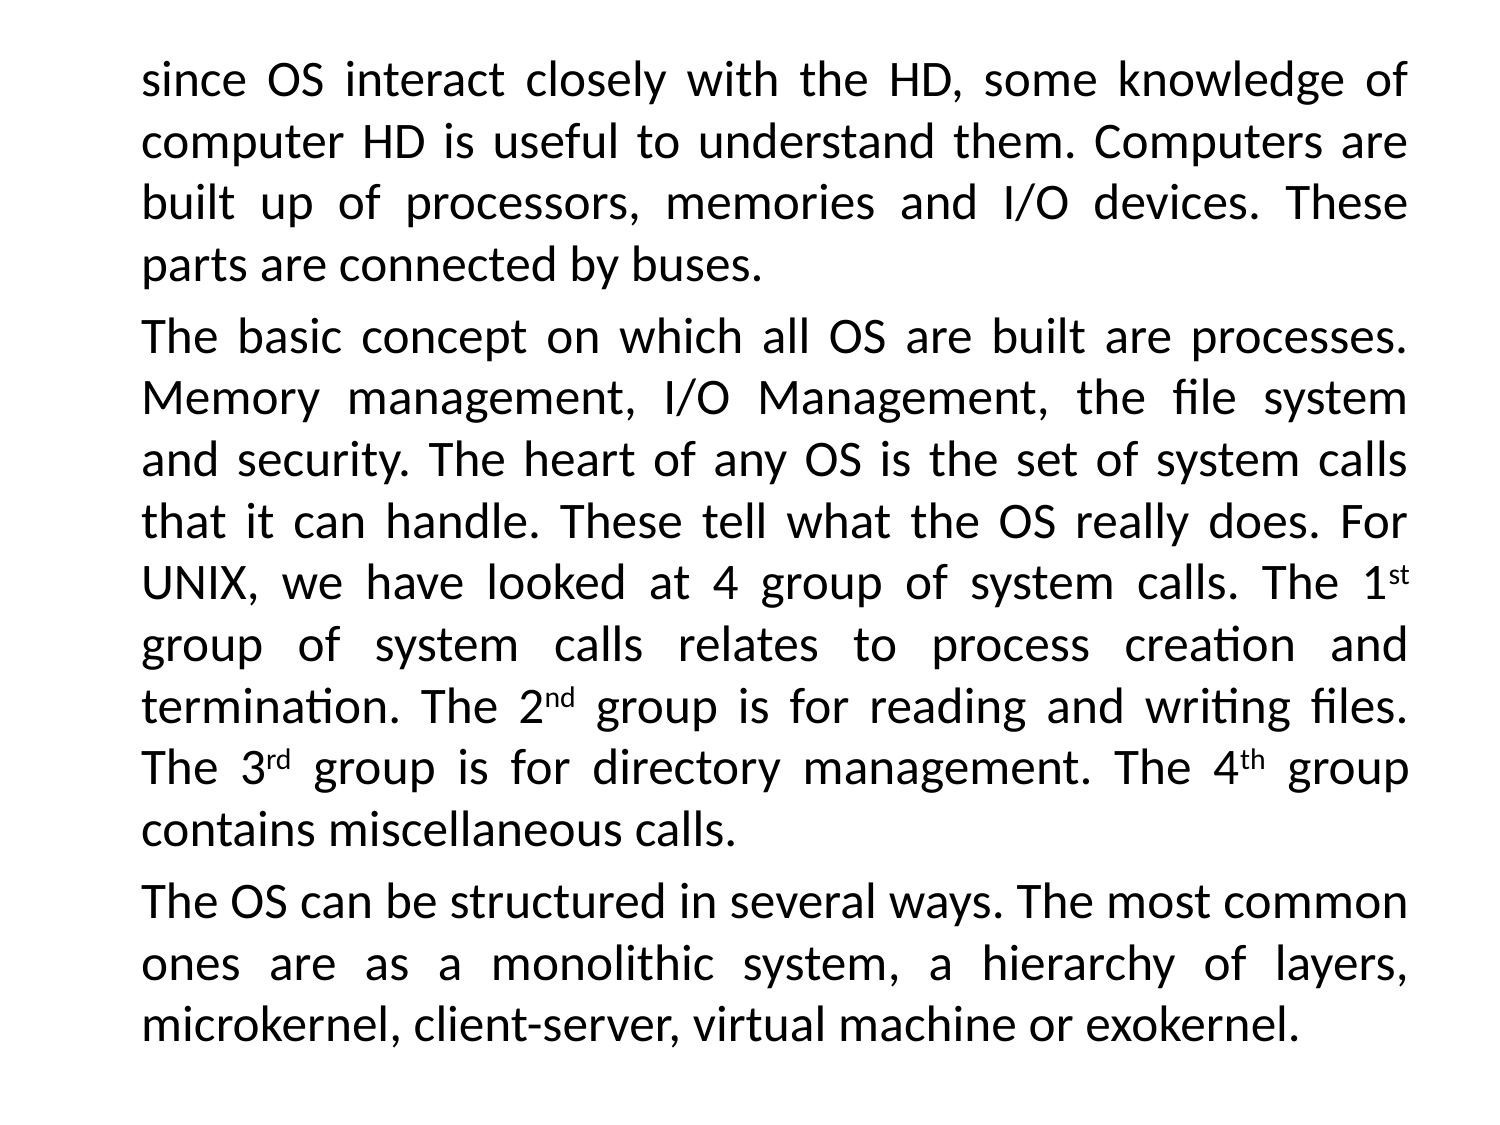

since OS interact closely with the HD, some knowledge of computer HD is useful to understand them. Computers are built up of processors, memories and I/O devices. These parts are connected by buses.
	The basic concept on which all OS are built are processes. Memory management, I/O Management, the file system and security. The heart of any OS is the set of system calls that it can handle. These tell what the OS really does. For UNIX, we have looked at 4 group of system calls. The 1st group of system calls relates to process creation and termination. The 2nd group is for reading and writing files. The 3rd group is for directory management. The 4th group contains miscellaneous calls.
	The OS can be structured in several ways. The most common ones are as a monolithic system, a hierarchy of layers, microkernel, client-server, virtual machine or exokernel.